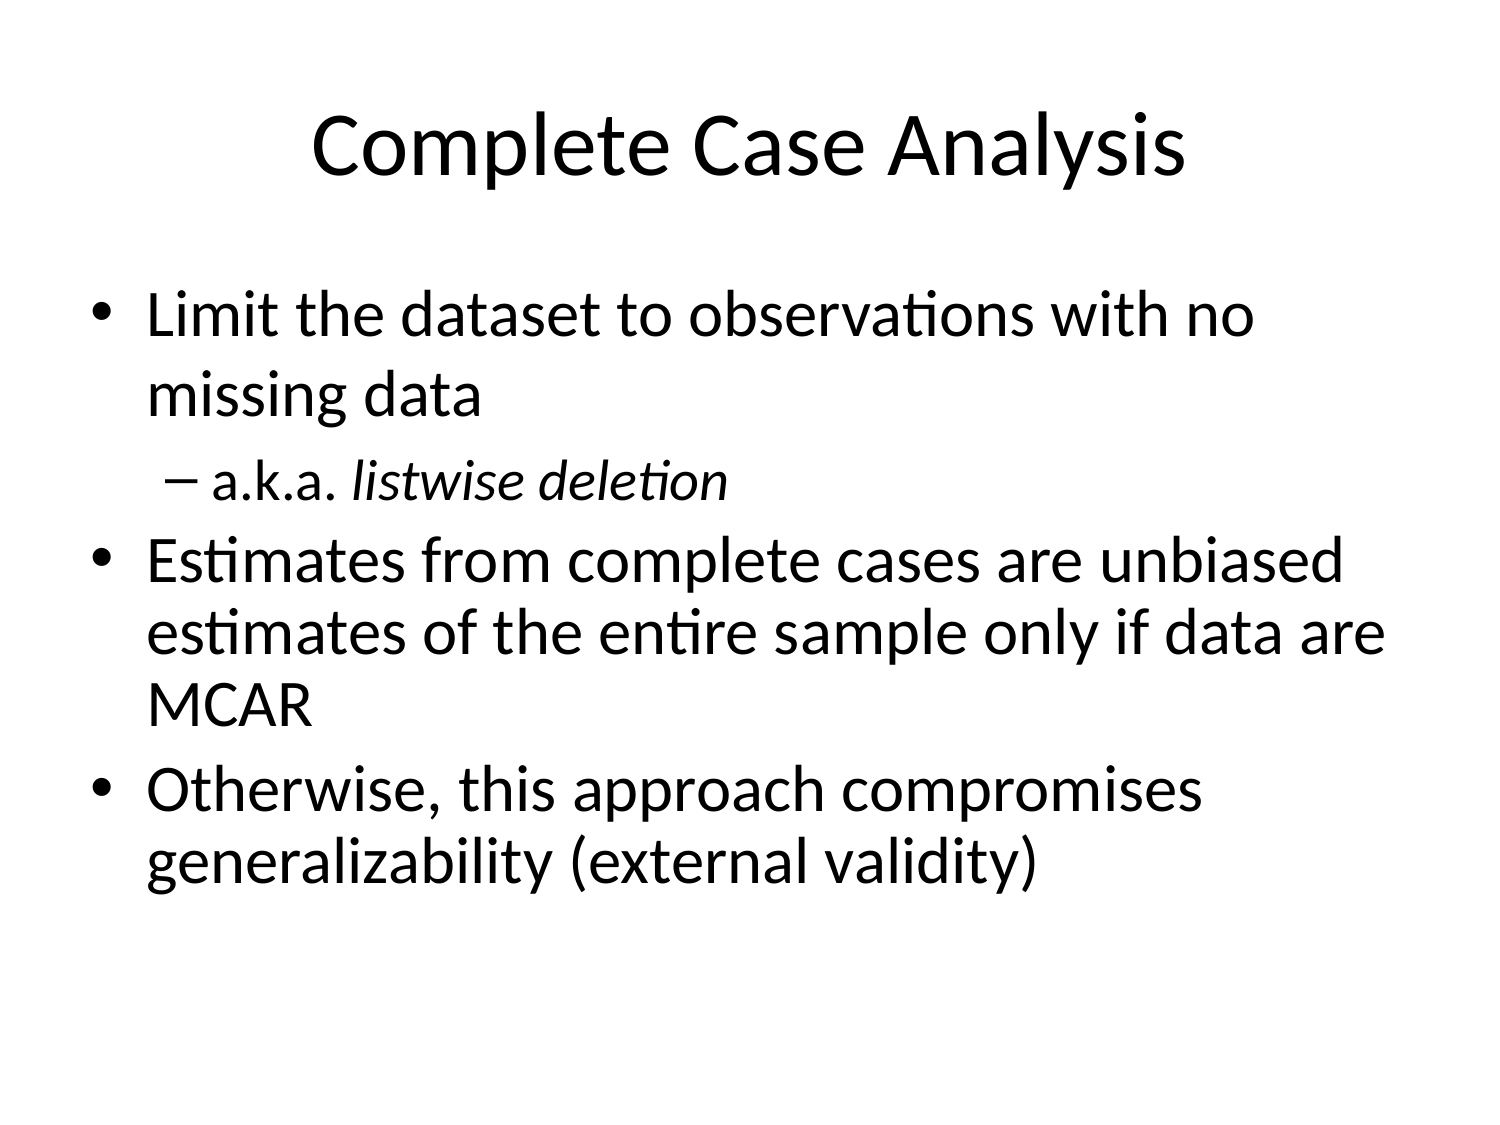

# Complete Case Analysis
Limit the dataset to observations with no missing data
a.k.a. listwise deletion
Estimates from complete cases are unbiased estimates of the entire sample only if data are MCAR
Otherwise, this approach compromises generalizability (external validity)